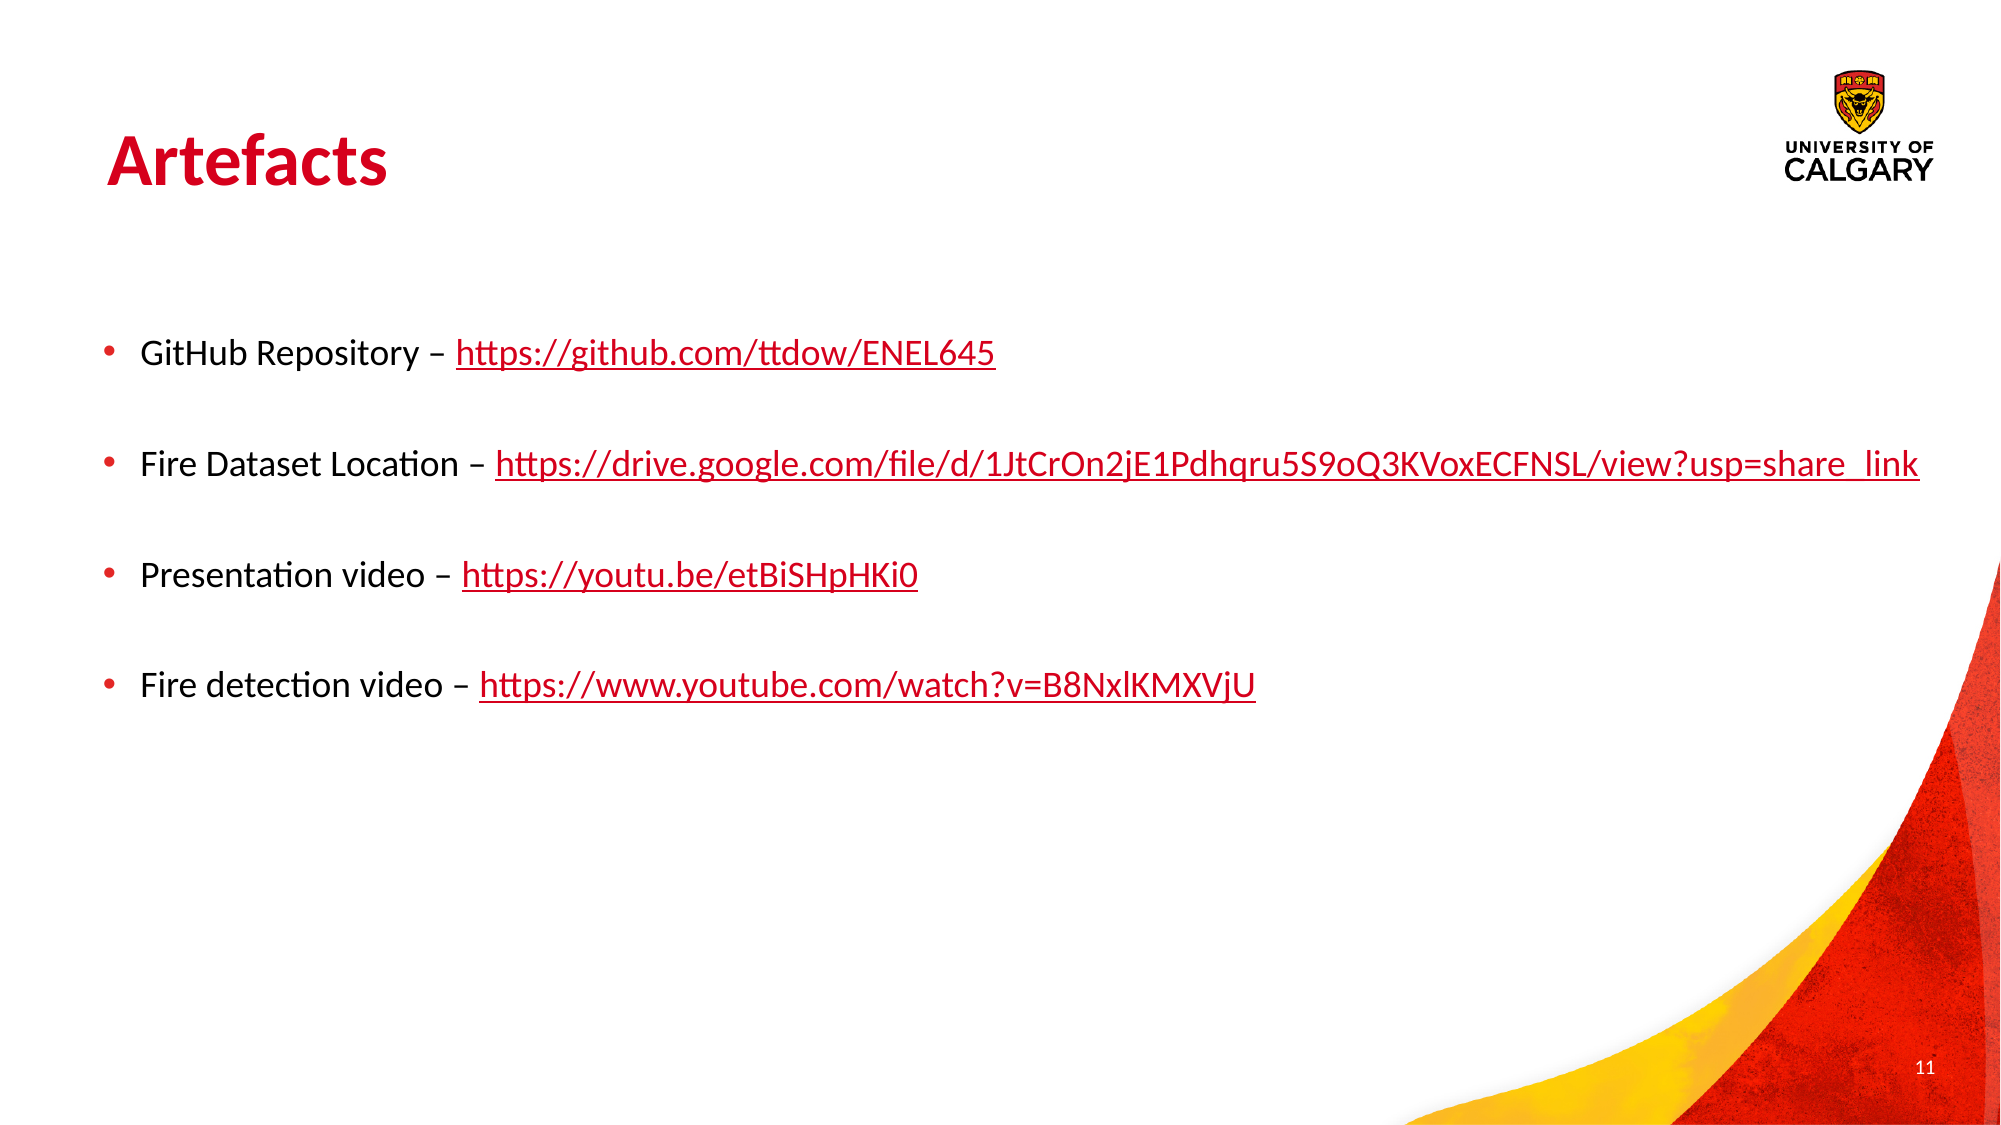

# Artefacts
GitHub Repository – https://github.com/ttdow/ENEL645
Fire Dataset Location – https://drive.google.com/file/d/1JtCrOn2jE1Pdhqru5S9oQ3KVoxECFNSL/view?usp=share_link
Presentation video – https://youtu.be/etBiSHpHKi0
Fire detection video – https://www.youtube.com/watch?v=B8NxlKMXVjU
11